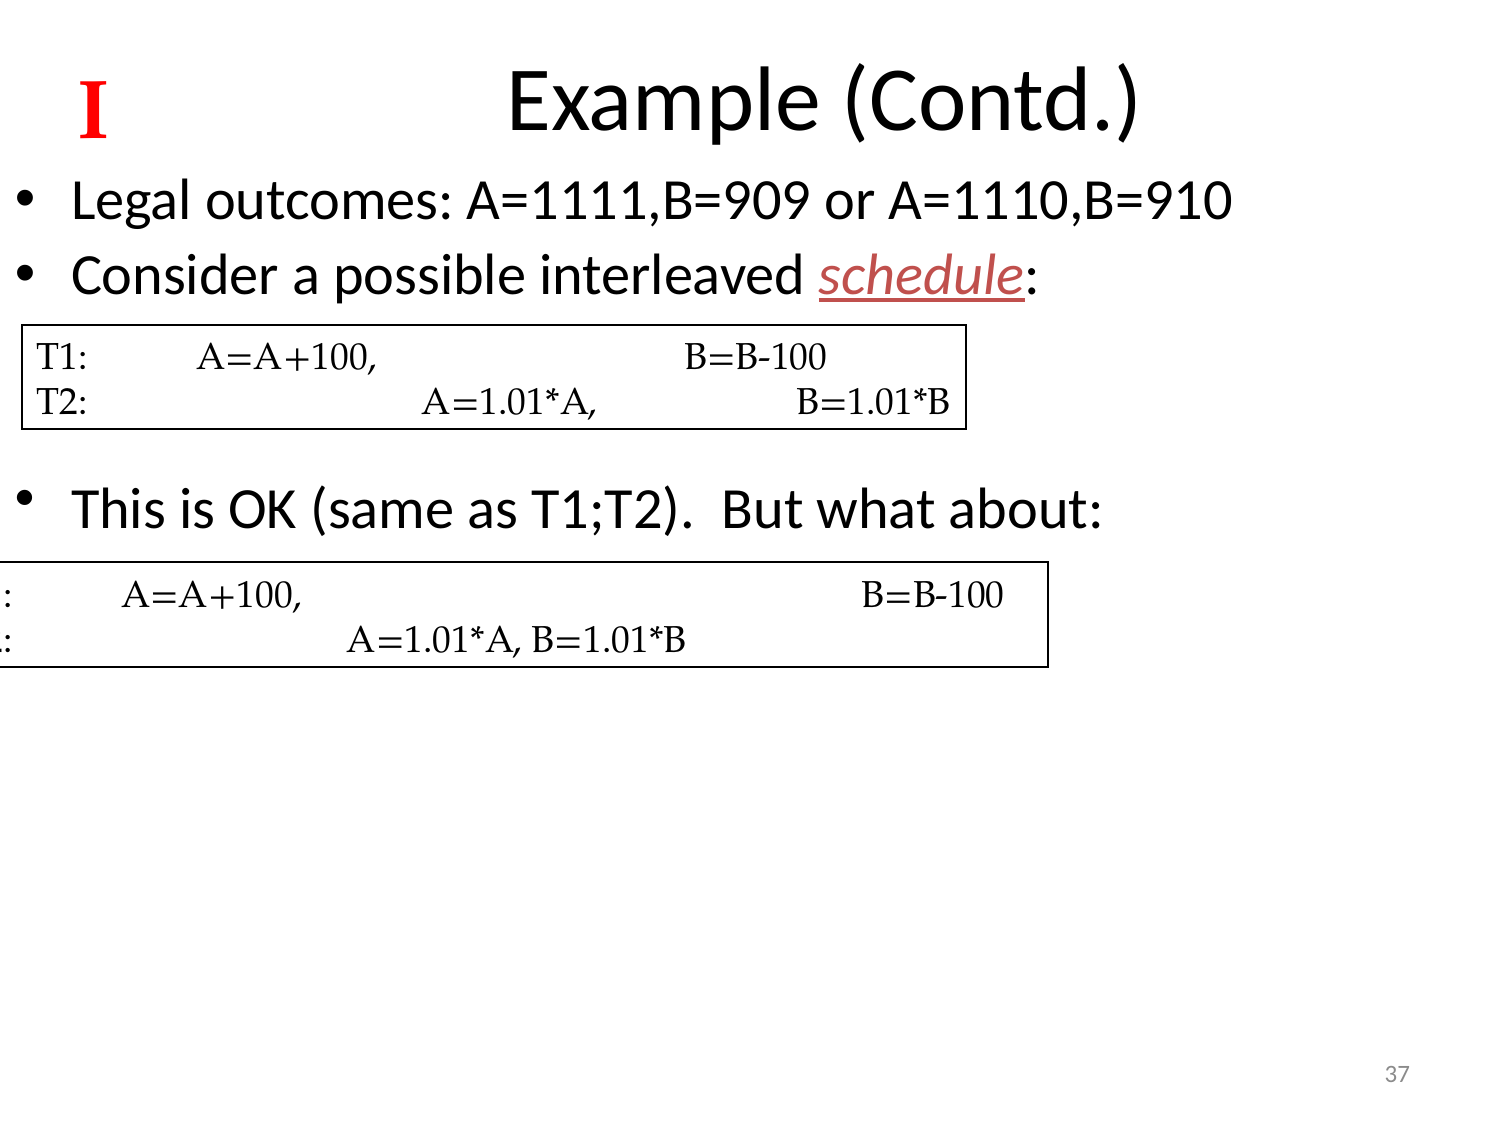

# Example (Contd.)
I
Legal outcomes: A=1111,B=909 or A=1110,B=910
Consider a possible interleaved schedule:
T1:	 A=A+100,   		     B=B-100
T2:	   	         A=1.01*A,  		 B=1.01*B
This is OK (same as T1;T2).  But what about:
T1:	 A=A+100,   		     		B=B-100
T2:	   	         A=1.01*A, B=1.01*B
37